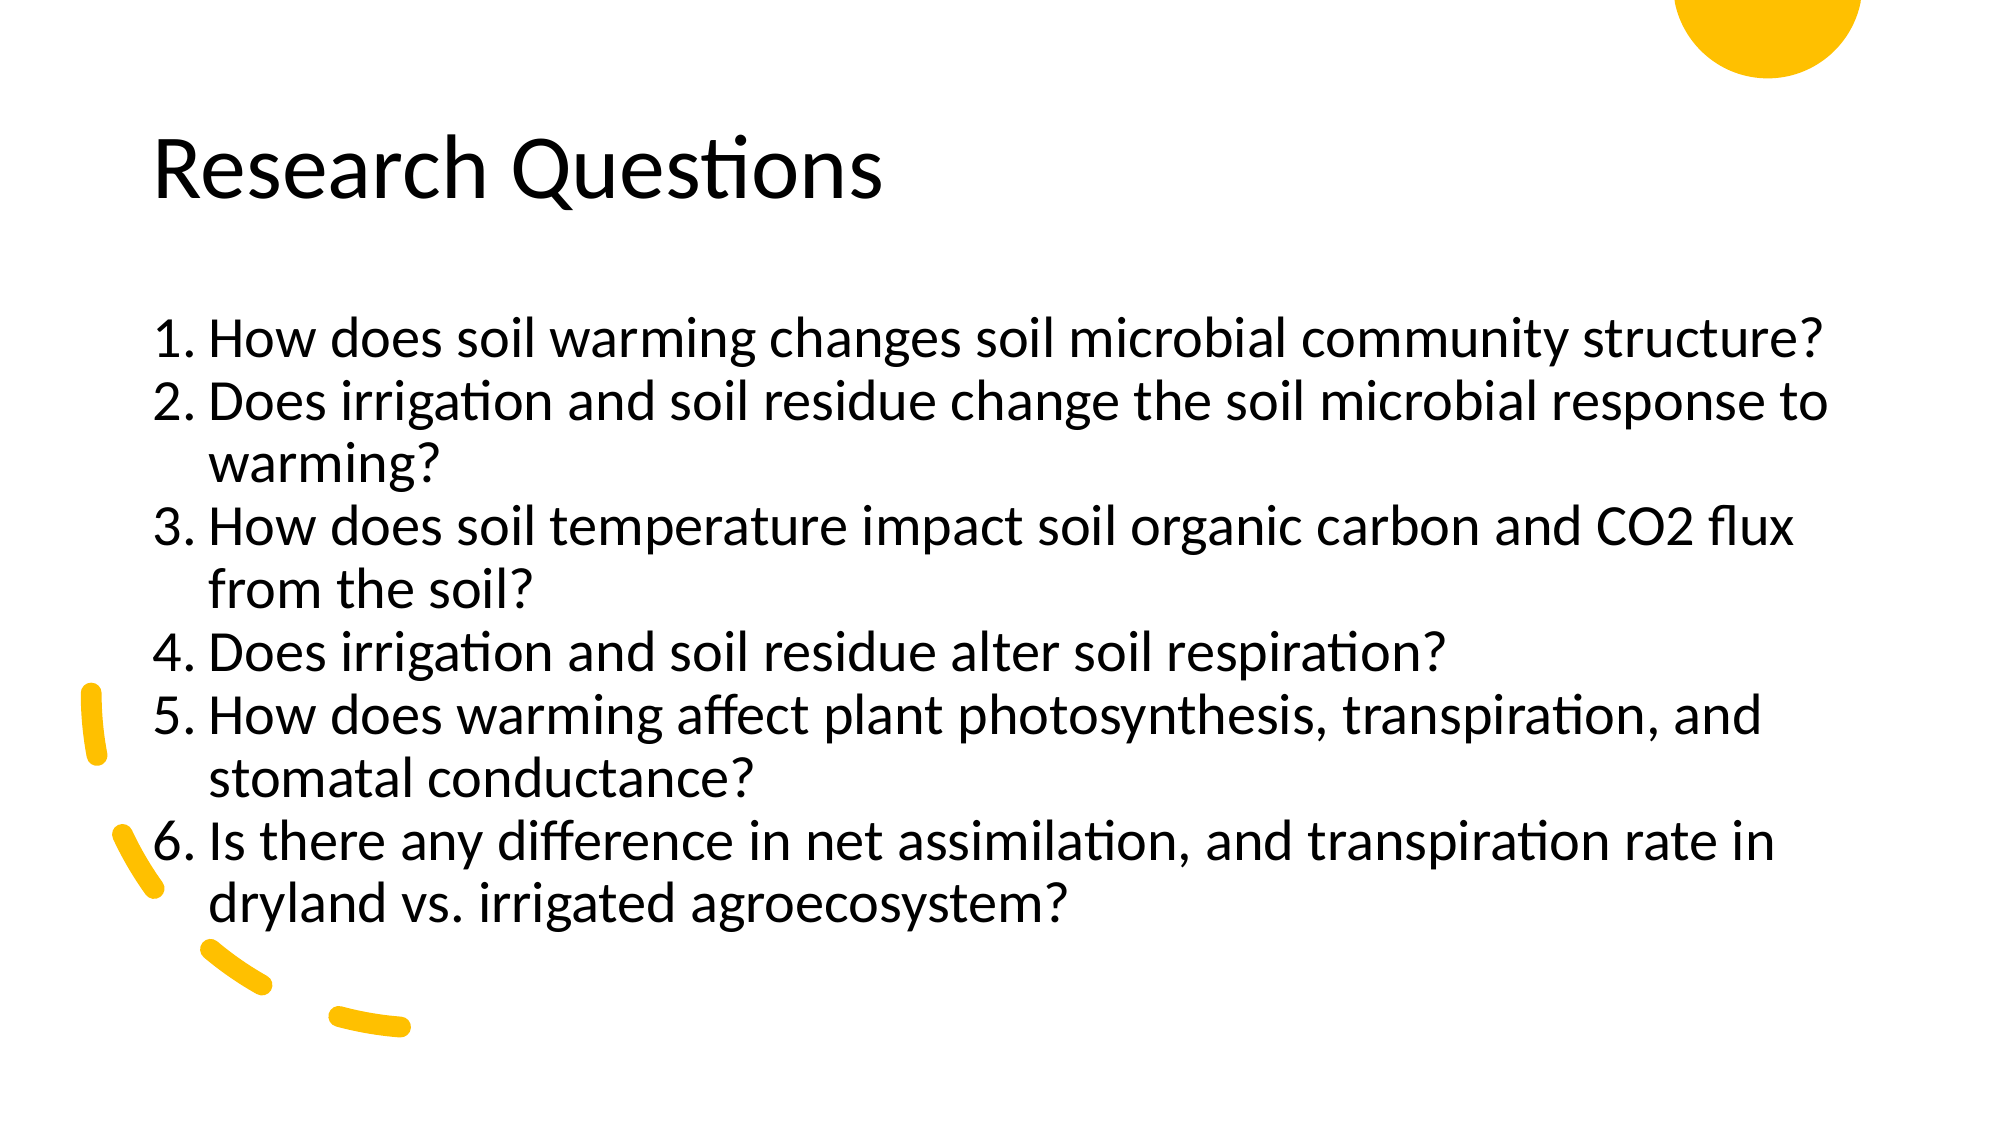

# Research Questions
How does soil warming changes soil microbial community structure?
Does irrigation and soil residue change the soil microbial response to warming?
How does soil temperature impact soil organic carbon and CO2 flux from the soil?
Does irrigation and soil residue alter soil respiration?
How does warming affect plant photosynthesis, transpiration, and stomatal conductance?
Is there any difference in net assimilation, and transpiration rate in dryland vs. irrigated agroecosystem?